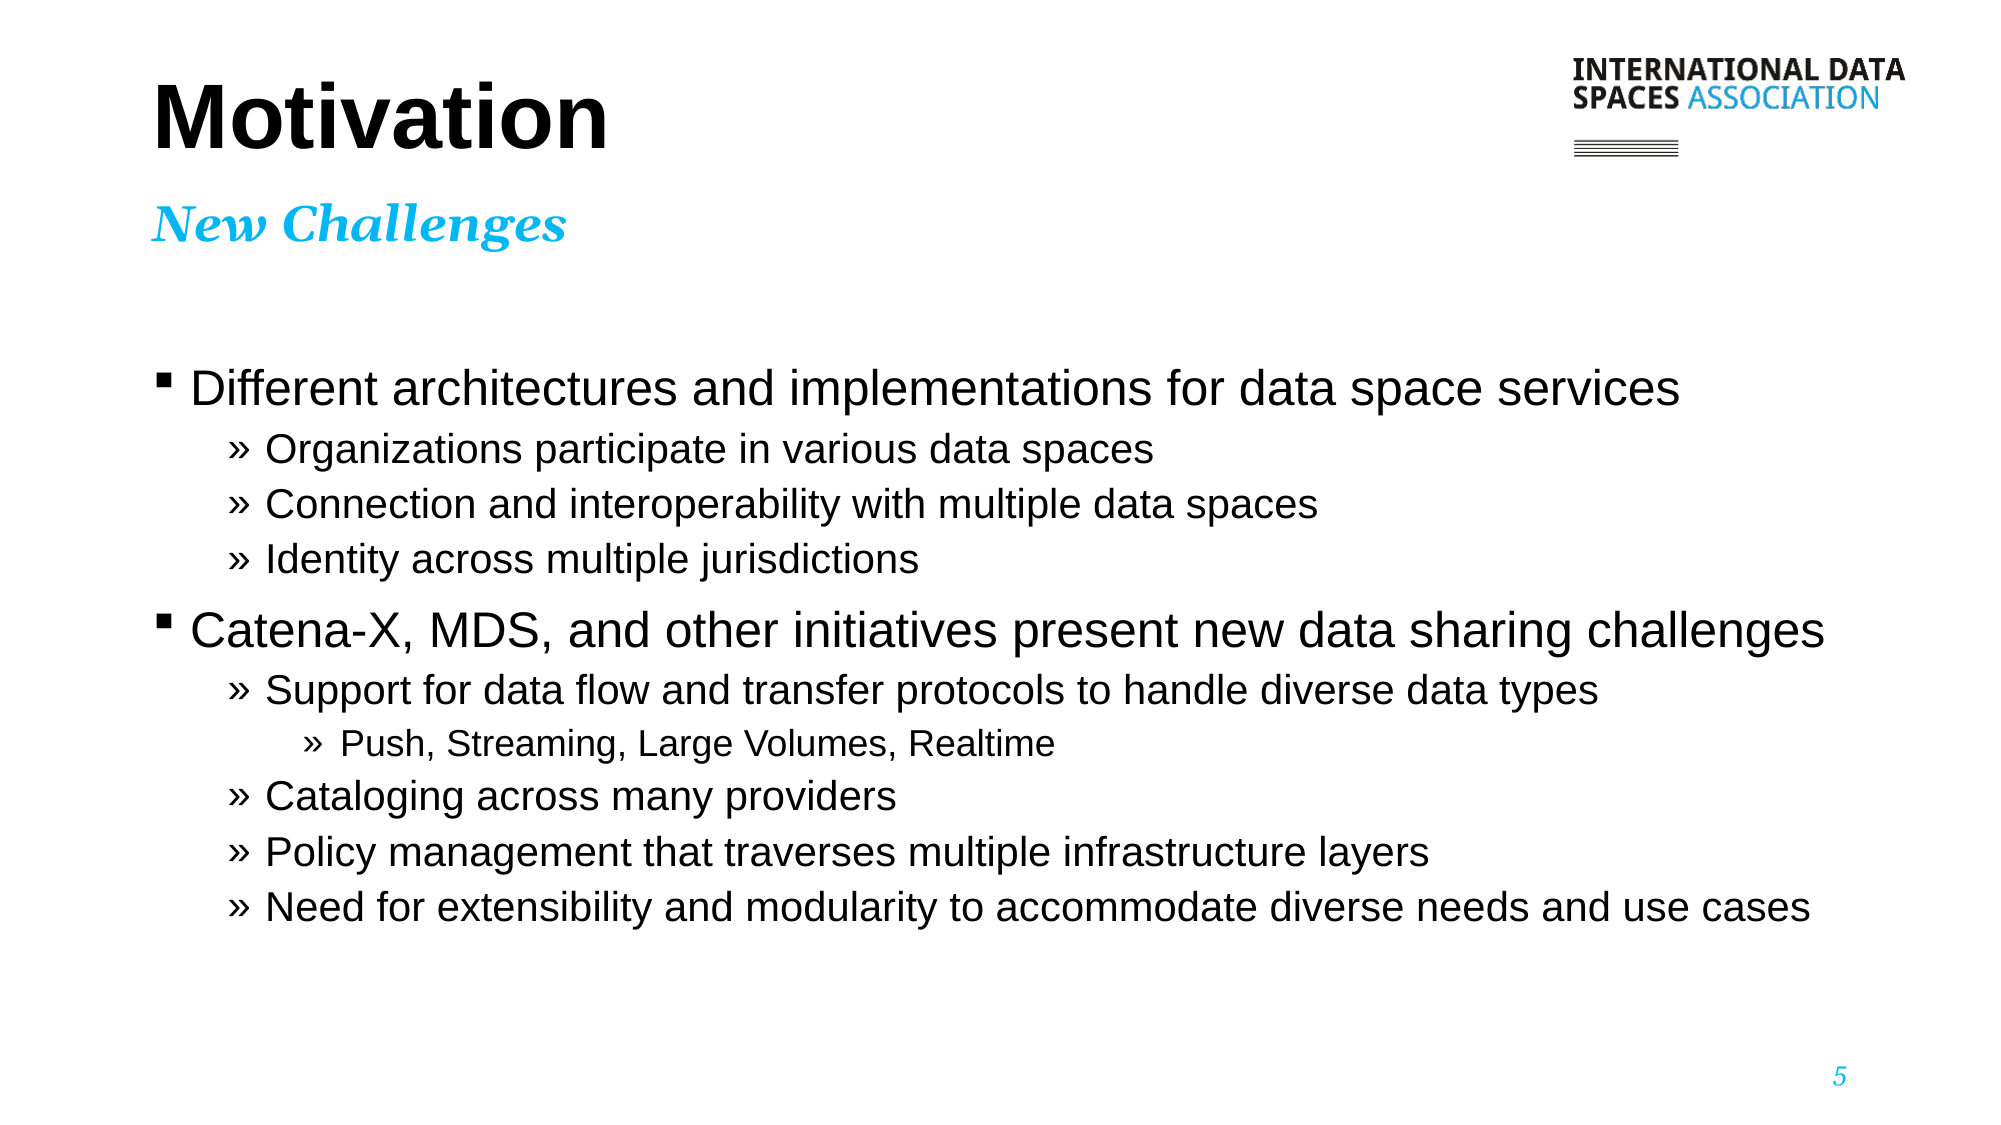

# Motivation
New Challenges
Different architectures and implementations for data space services
Organizations participate in various data spaces
Connection and interoperability with multiple data spaces
Identity across multiple jurisdictions
Catena-X, MDS, and other initiatives present new data sharing challenges
Support for data flow and transfer protocols to handle diverse data types
Push, Streaming, Large Volumes, Realtime
Cataloging across many providers
Policy management that traverses multiple infrastructure layers
Need for extensibility and modularity to accommodate diverse needs and use cases

5